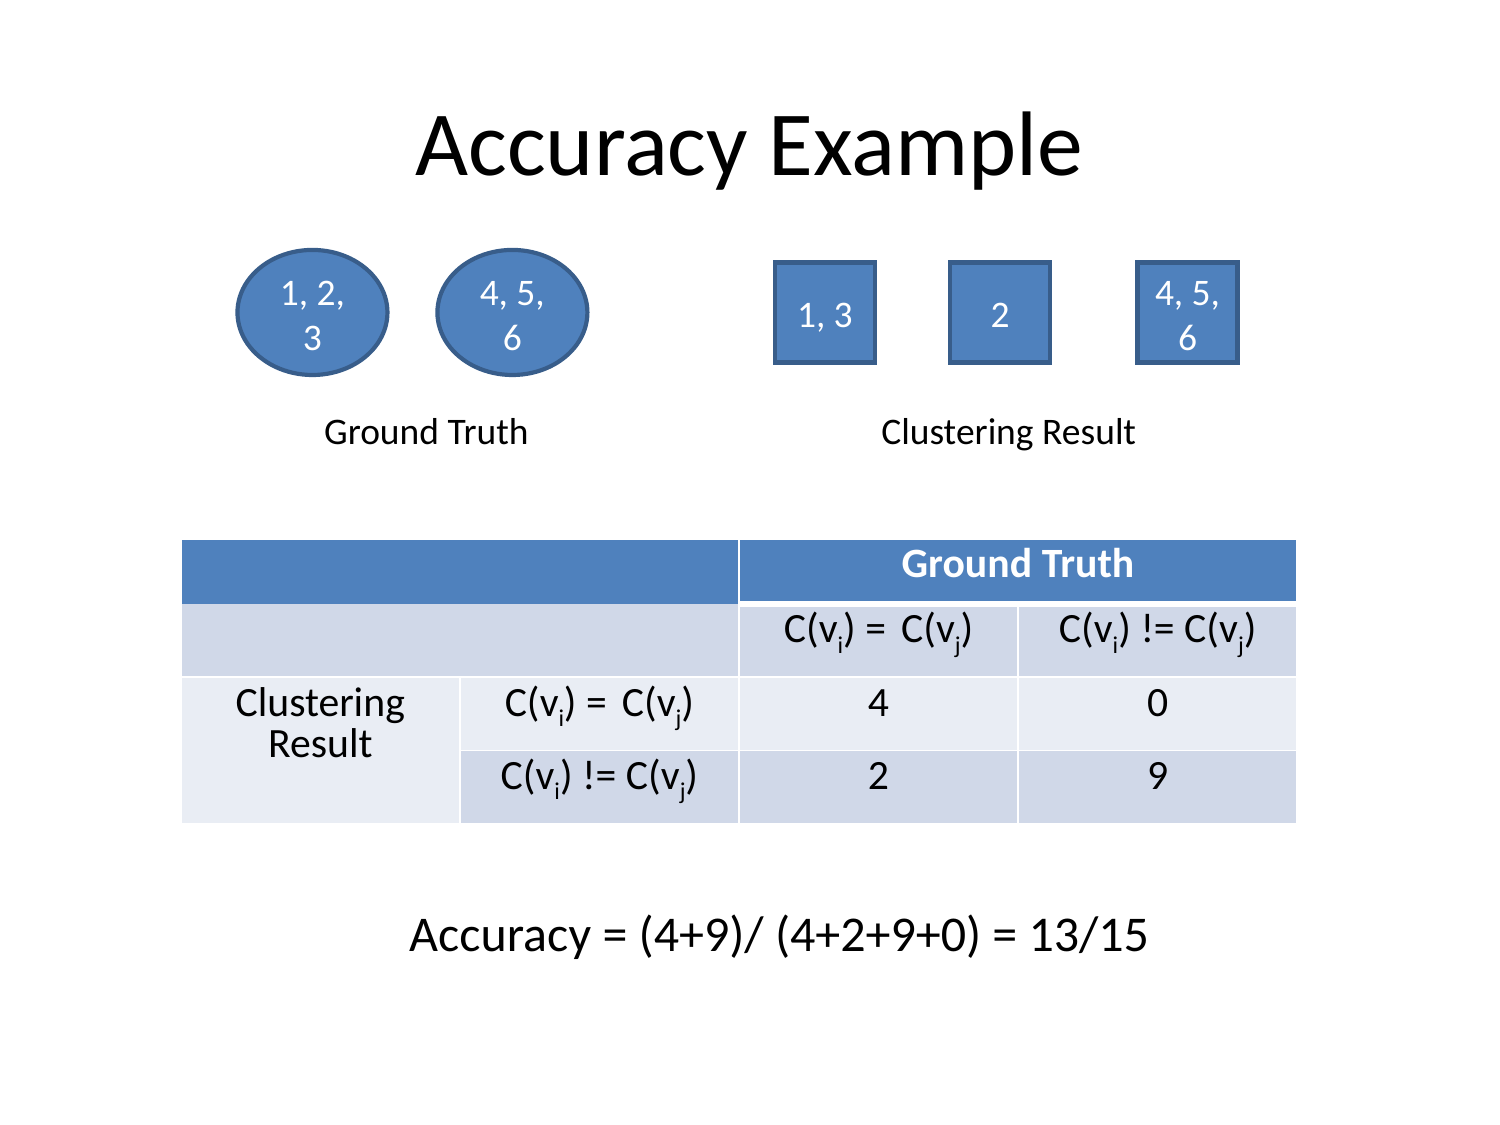

Accuracy Example
1, 2, 3
4, 5, 6
1, 3
2
4, 5, 6
Ground Truth
Clustering Result
|  |  | Ground Truth |  |
| --- | --- | --- | --- |
|  |  | C(vi) = C(vj) | C(vi) != C(vj) |
| Clustering Result | C(vi) = C(vj) | 4 | 0 |
|  | C(vi) != C(vj) | 2 | 9 |
Accuracy = (4+9)/ (4+2+9+0) = 13/15